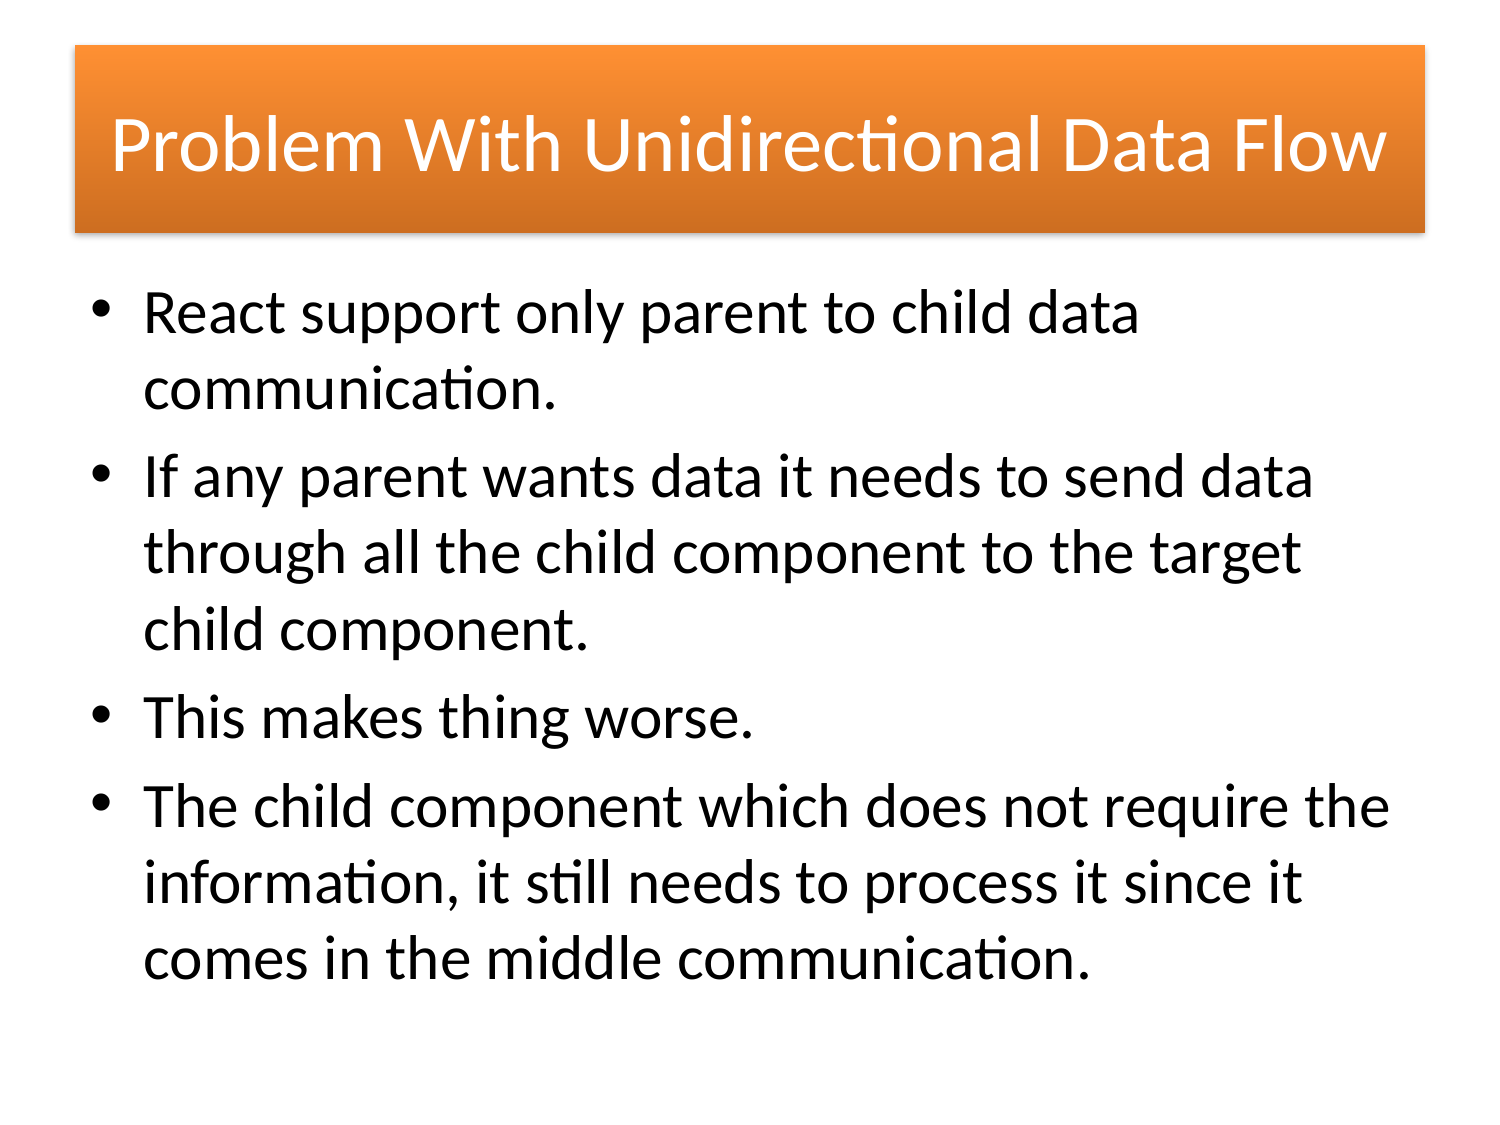

# Problem With Unidirectional Data Flow
React support only parent to child data communication.
If any parent wants data it needs to send data through all the child component to the target child component.
This makes thing worse.
The child component which does not require the information, it still needs to process it since it comes in the middle communication.